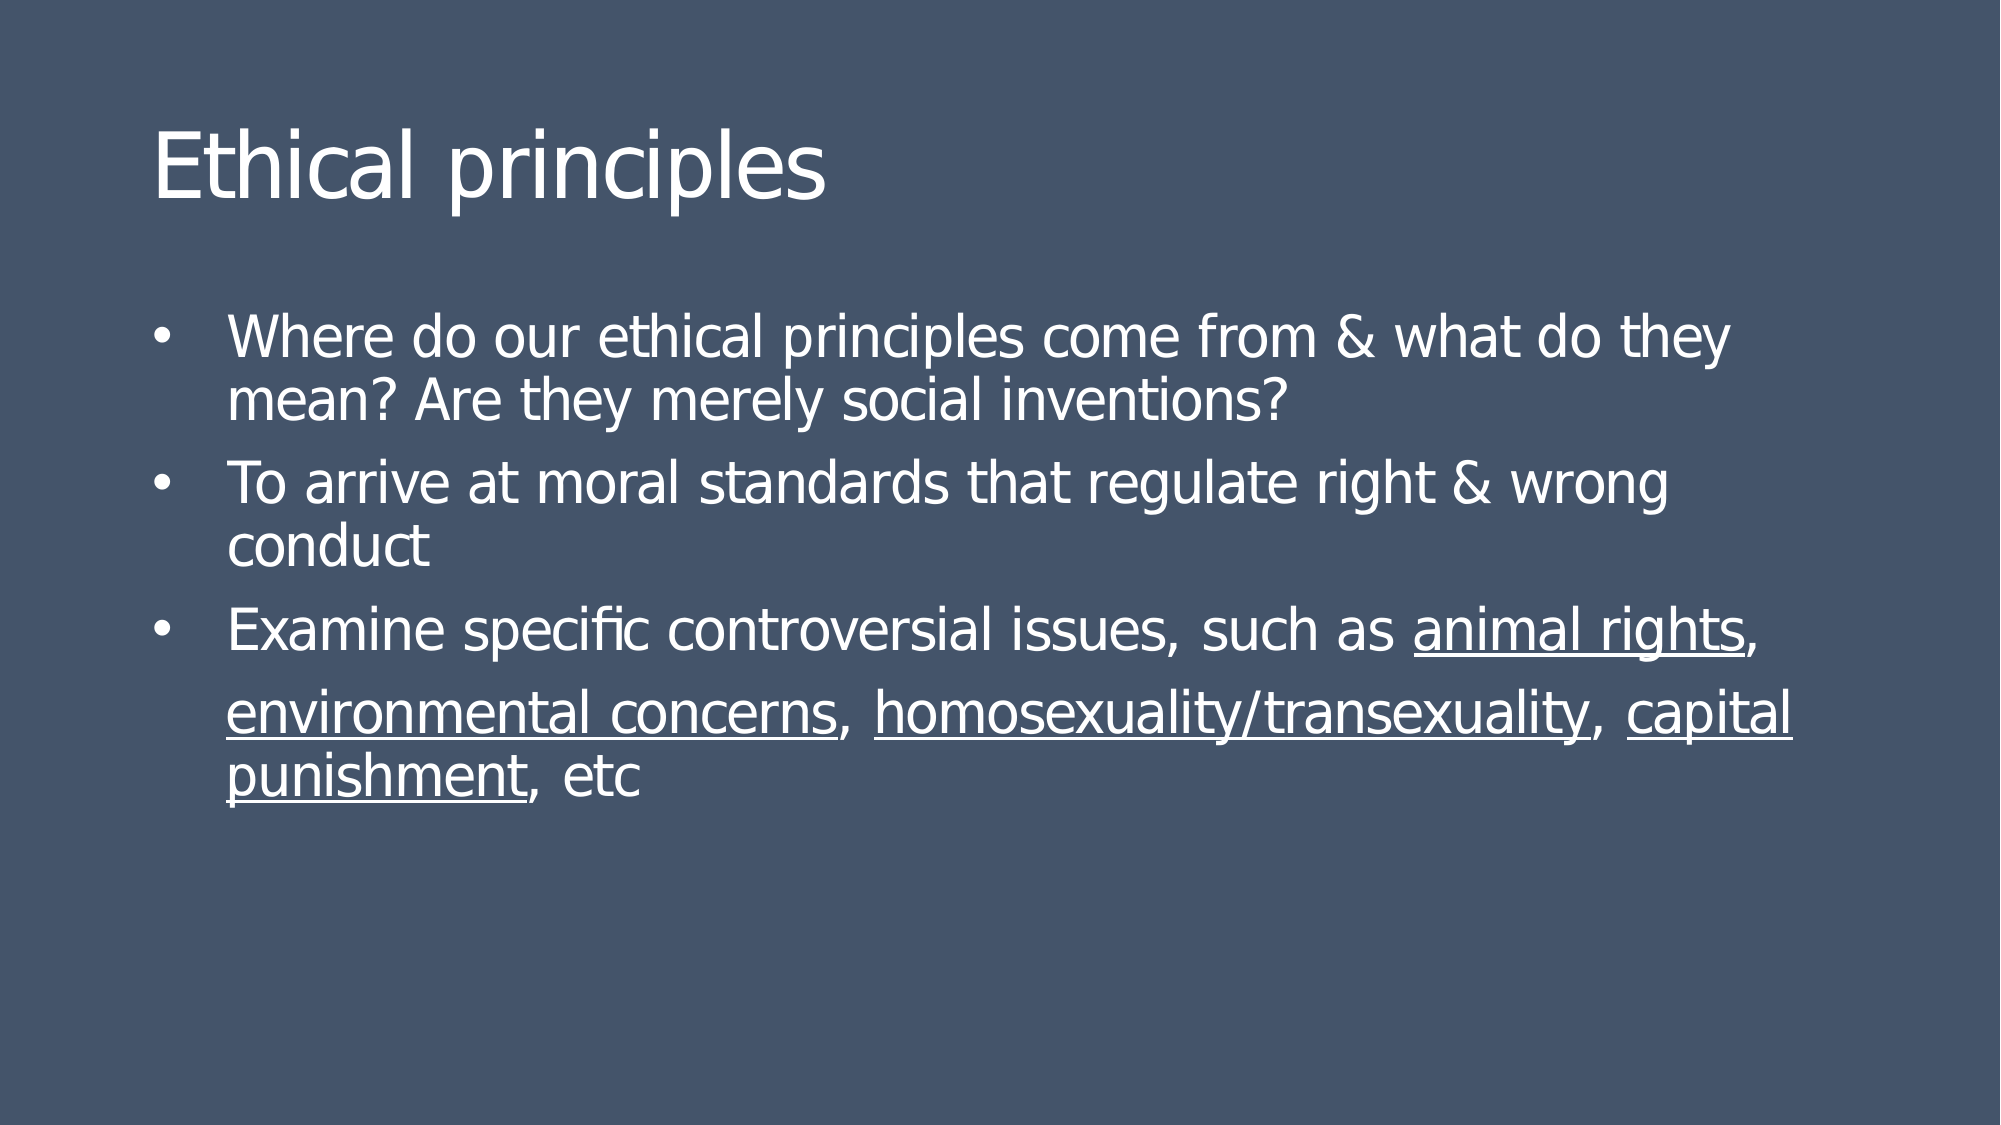

# Ethical principles
Where do our ethical principles come from & what do they mean? Are they merely social inventions?
To arrive at moral standards that regulate right & wrong conduct
Examine specific controversial issues, such as animal rights,
environmental concerns, homosexuality/transexuality, capital punishment, etc